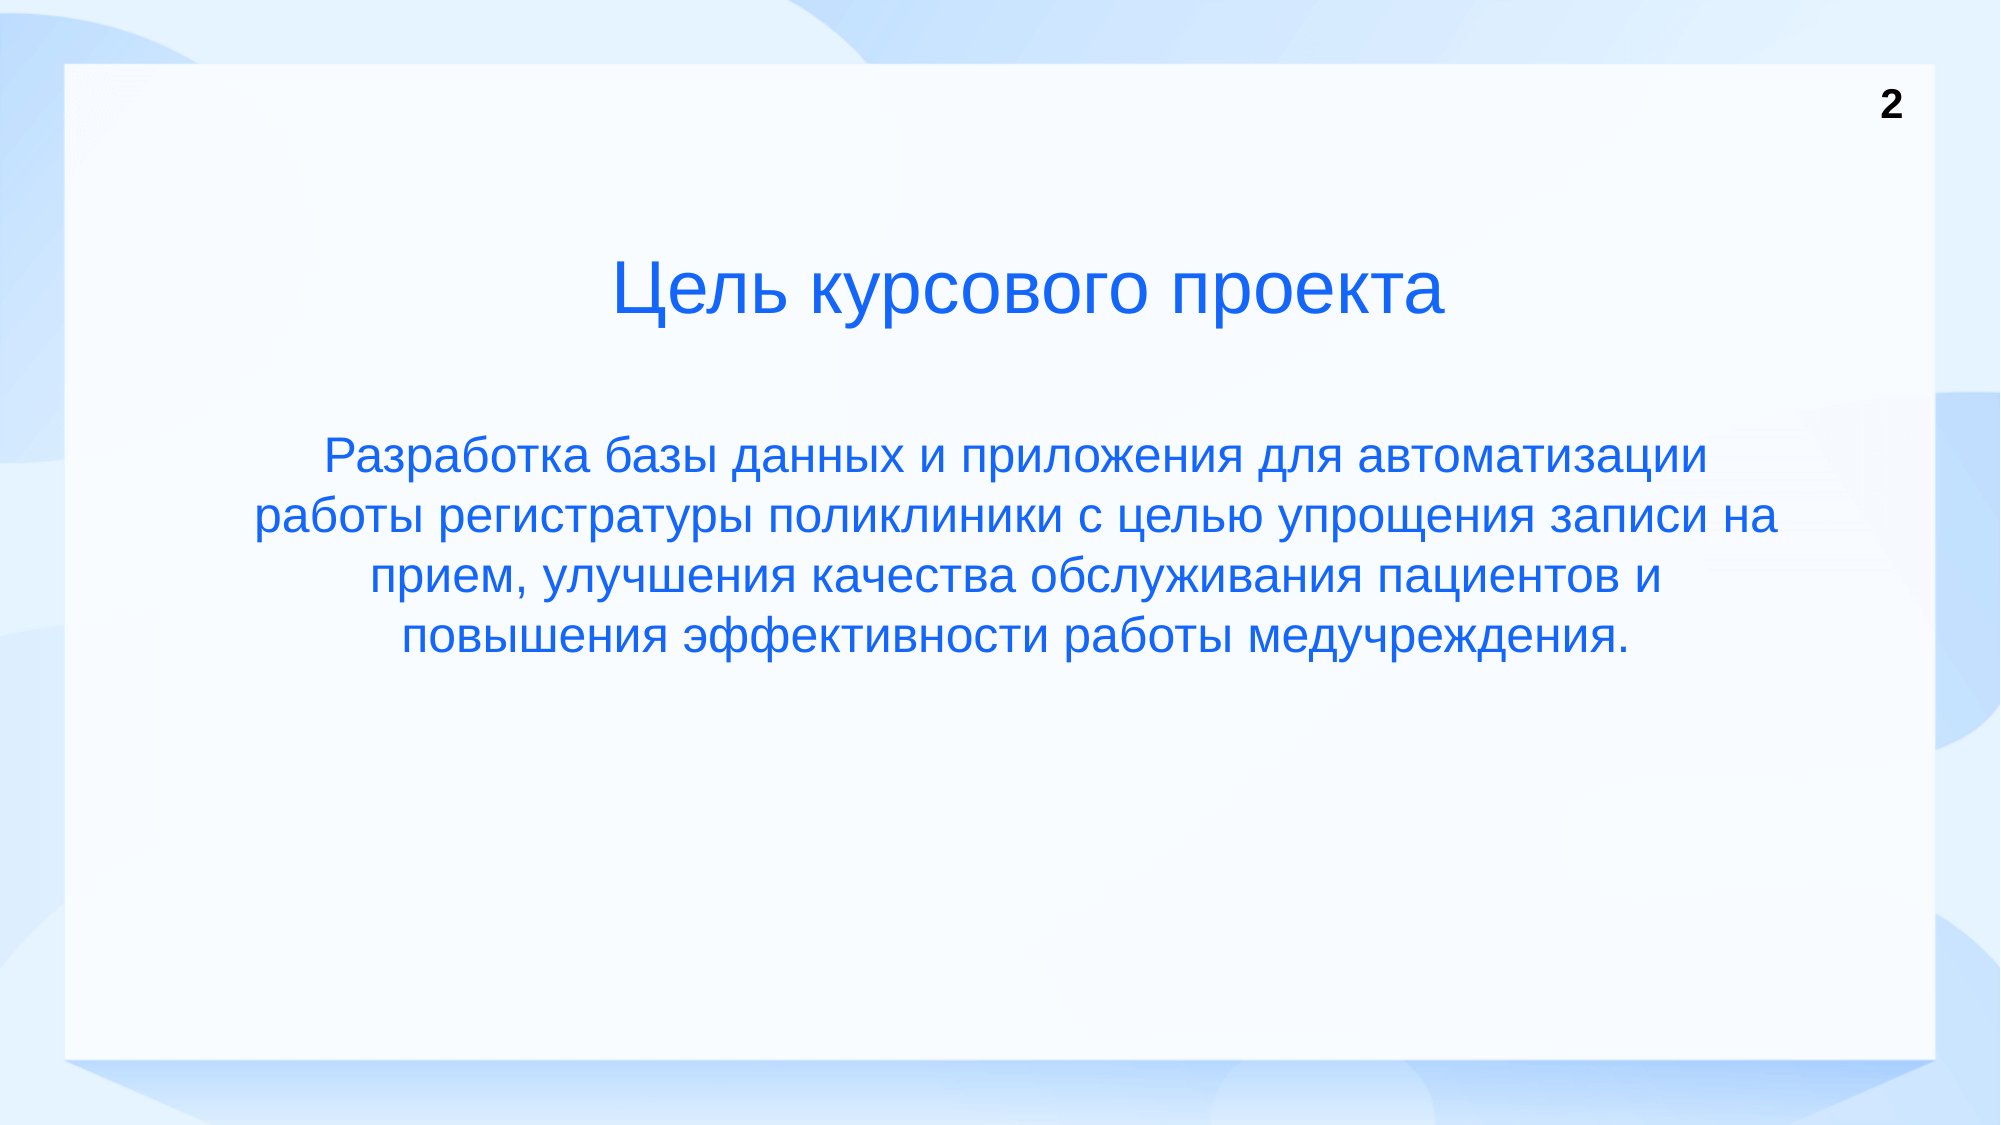

2
Цель курсового проекта
Разработка базы данных и приложения для автоматизации работы регистратуры поликлиники с целью упрощения записи на прием, улучшения качества обслуживания пациентов и повышения эффективности работы медучреждения.